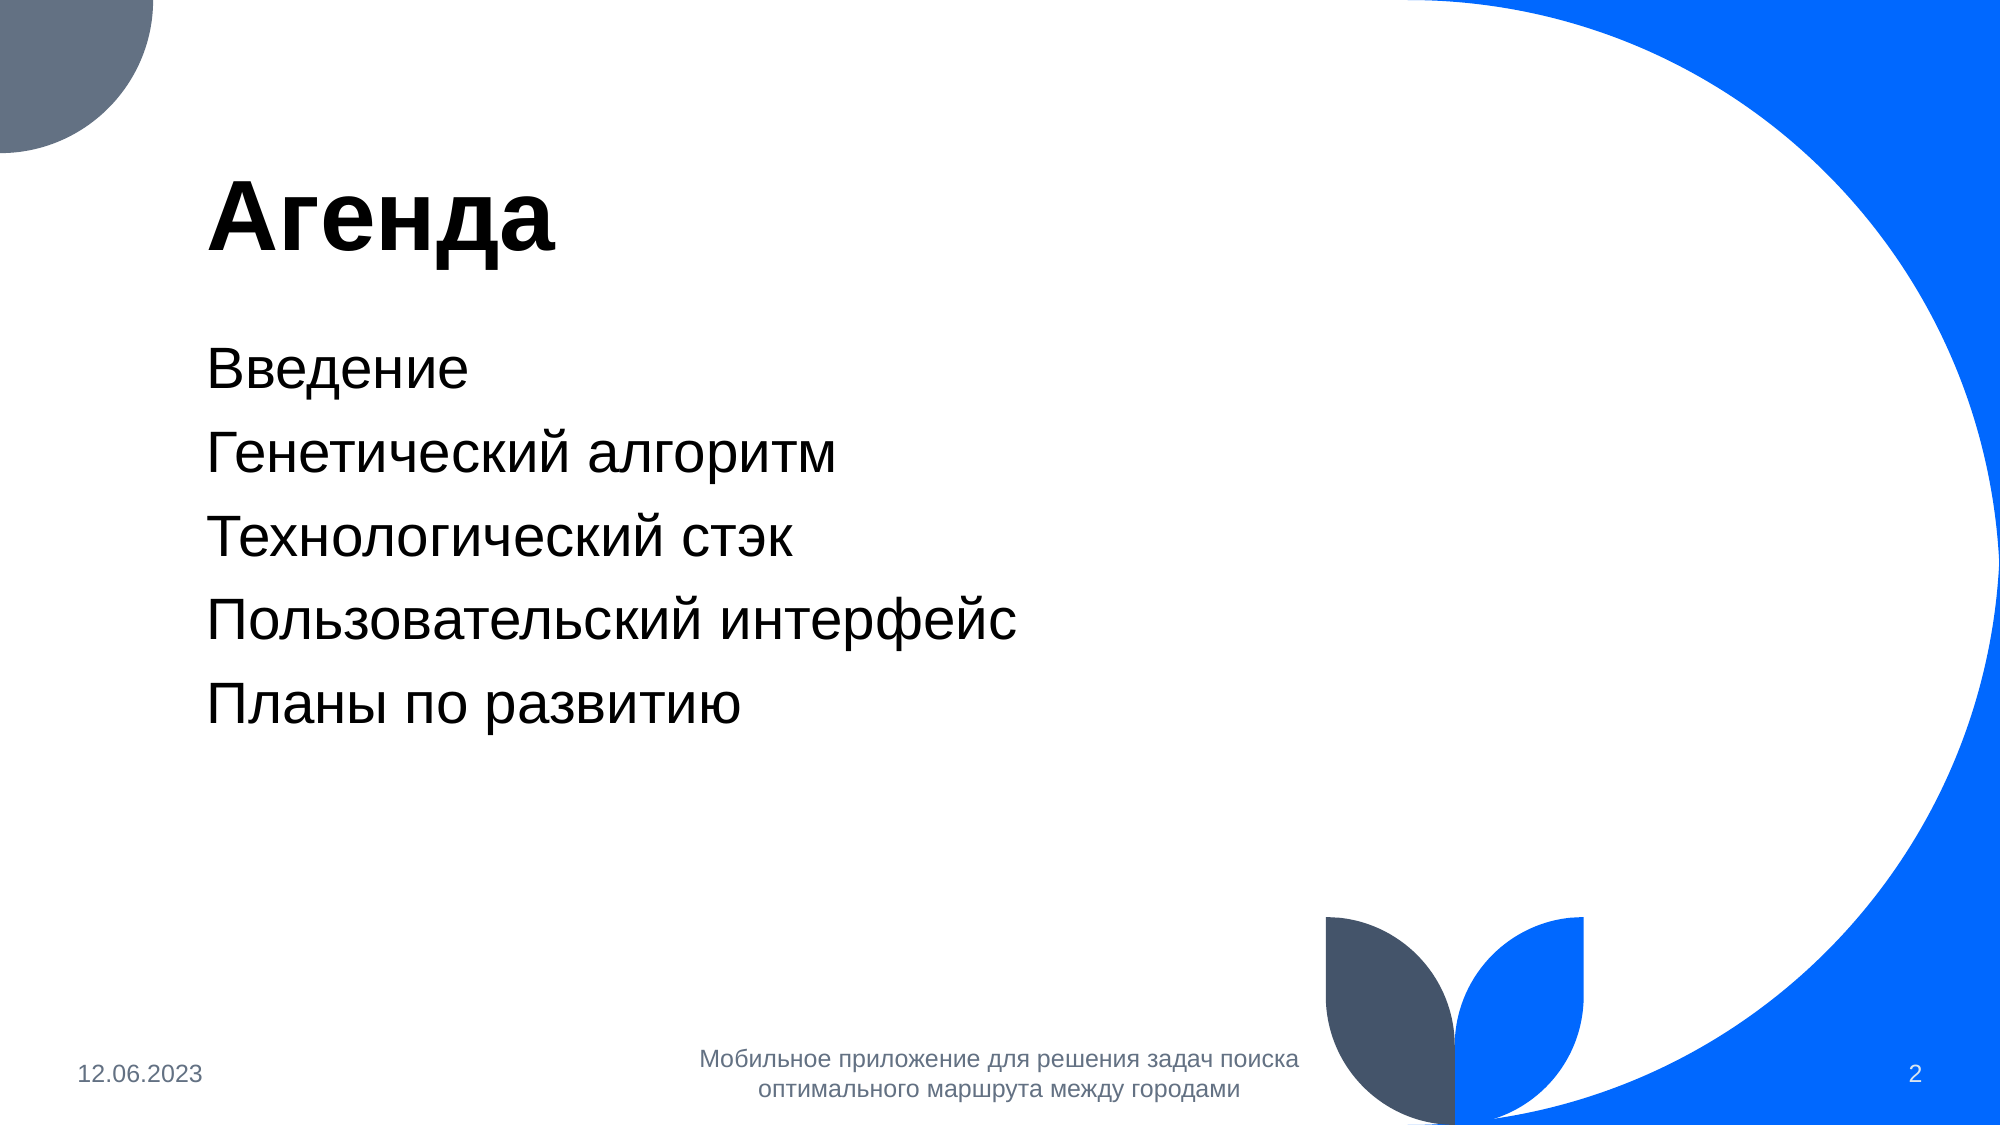

# Агенда
Введение
Генетический алгоритм
Технологический стэк
Пользовательский интерфейс
Планы по развитию
12.06.2023
Мобильное приложение для решения задач поиска оптимального маршрута между городами
2